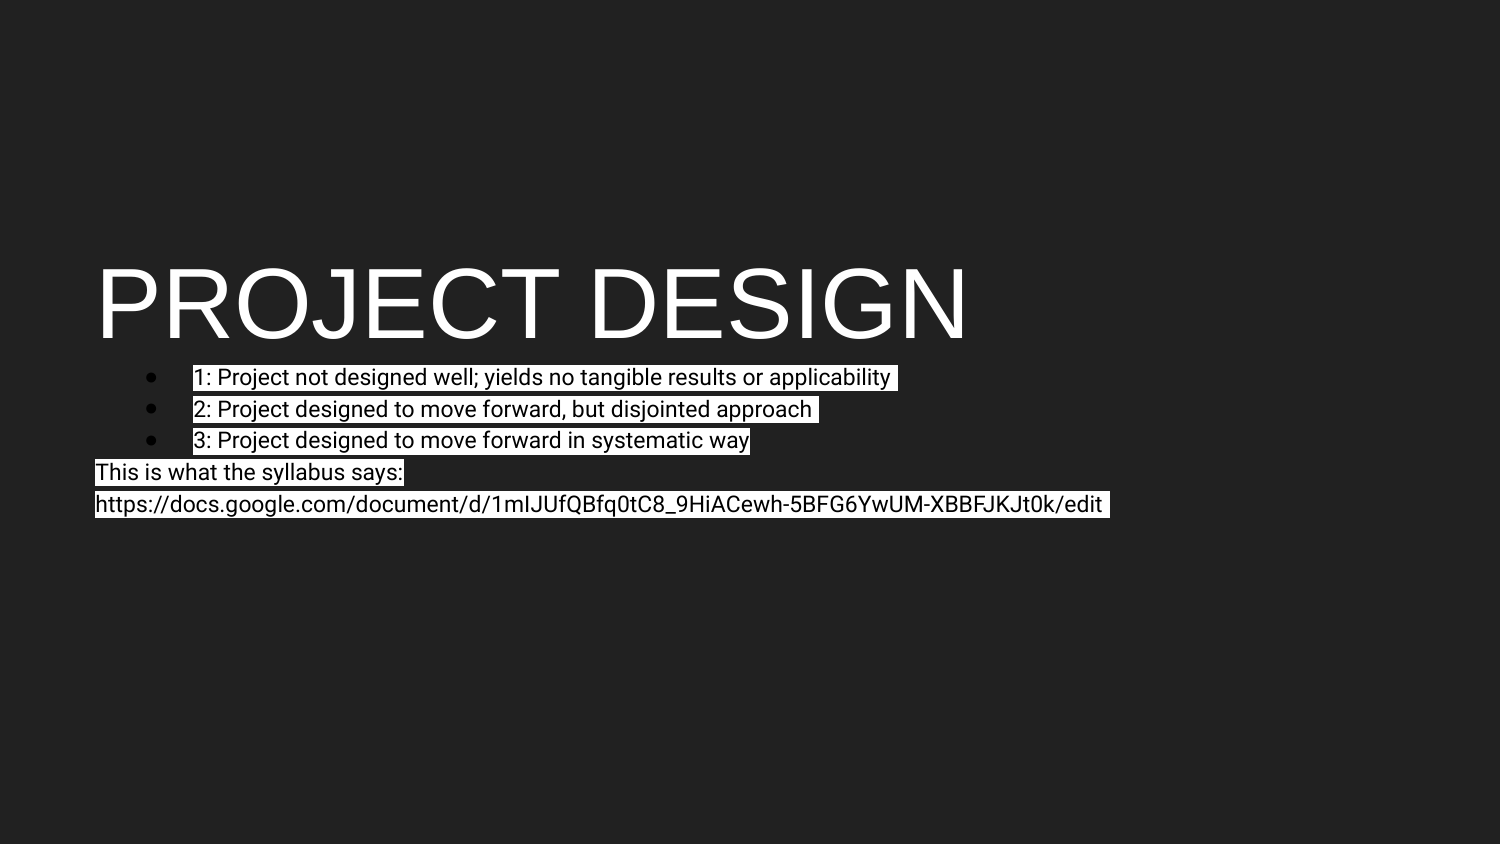

# PROJECT DESIGN
1: Project not designed well; yields no tangible results or applicability
2: Project designed to move forward, but disjointed approach
3: Project designed to move forward in systematic way
This is what the syllabus says:
https://docs.google.com/document/d/1mIJUfQBfq0tC8_9HiACewh-5BFG6YwUM-XBBFJKJt0k/edit